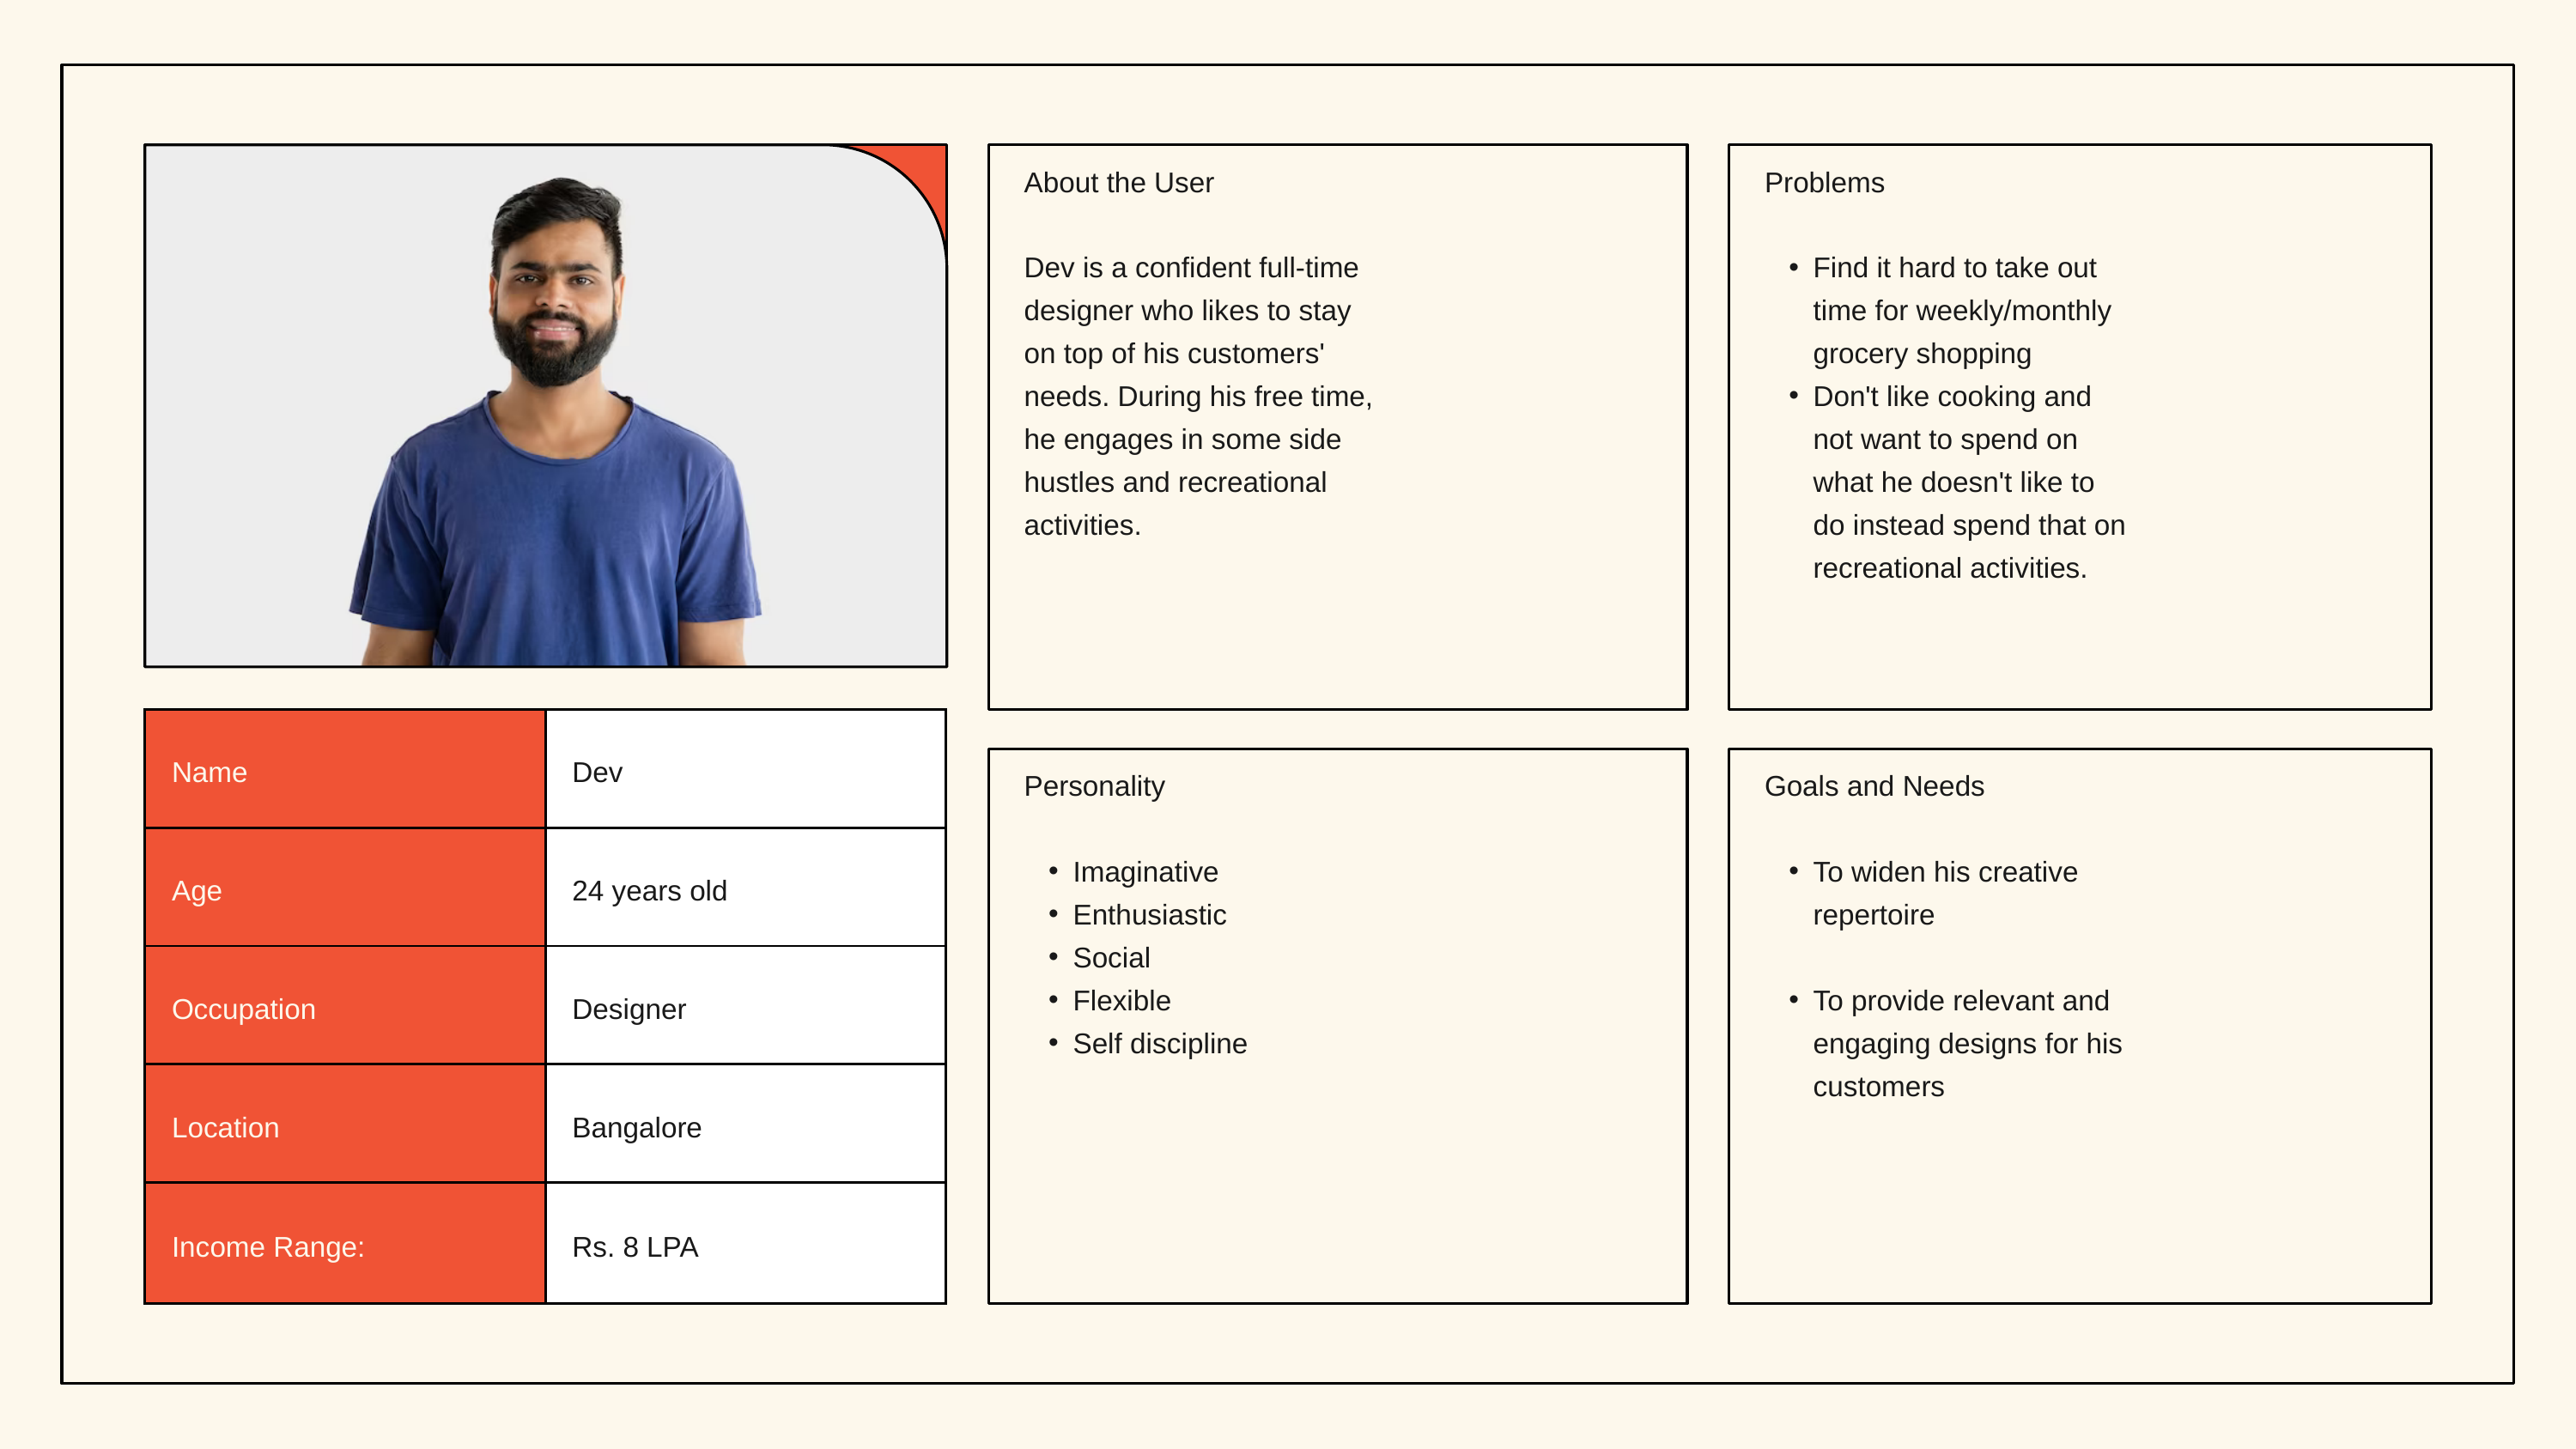

About the User

Dev is a confident full-time designer who likes to stay on top of his customers' needs. During his free time, he engages in some side hustles and recreational activities.

Problems

Find it hard to take out time for weekly/monthly grocery shopping
Don't like cooking and not want to spend on what he doesn't like to do instead spend that on recreational activities.
| Name | Dev |
| --- | --- |
| Age | 24 years old |
| Occupation | Designer |
| Location | Bangalore |
| Income Range: | Rs. 8 LPA |

Personality

Imaginative
Enthusiastic
Social
Flexible
Self discipline

Goals and Needs

To widen his creative repertoire

To provide relevant and engaging designs for his customers